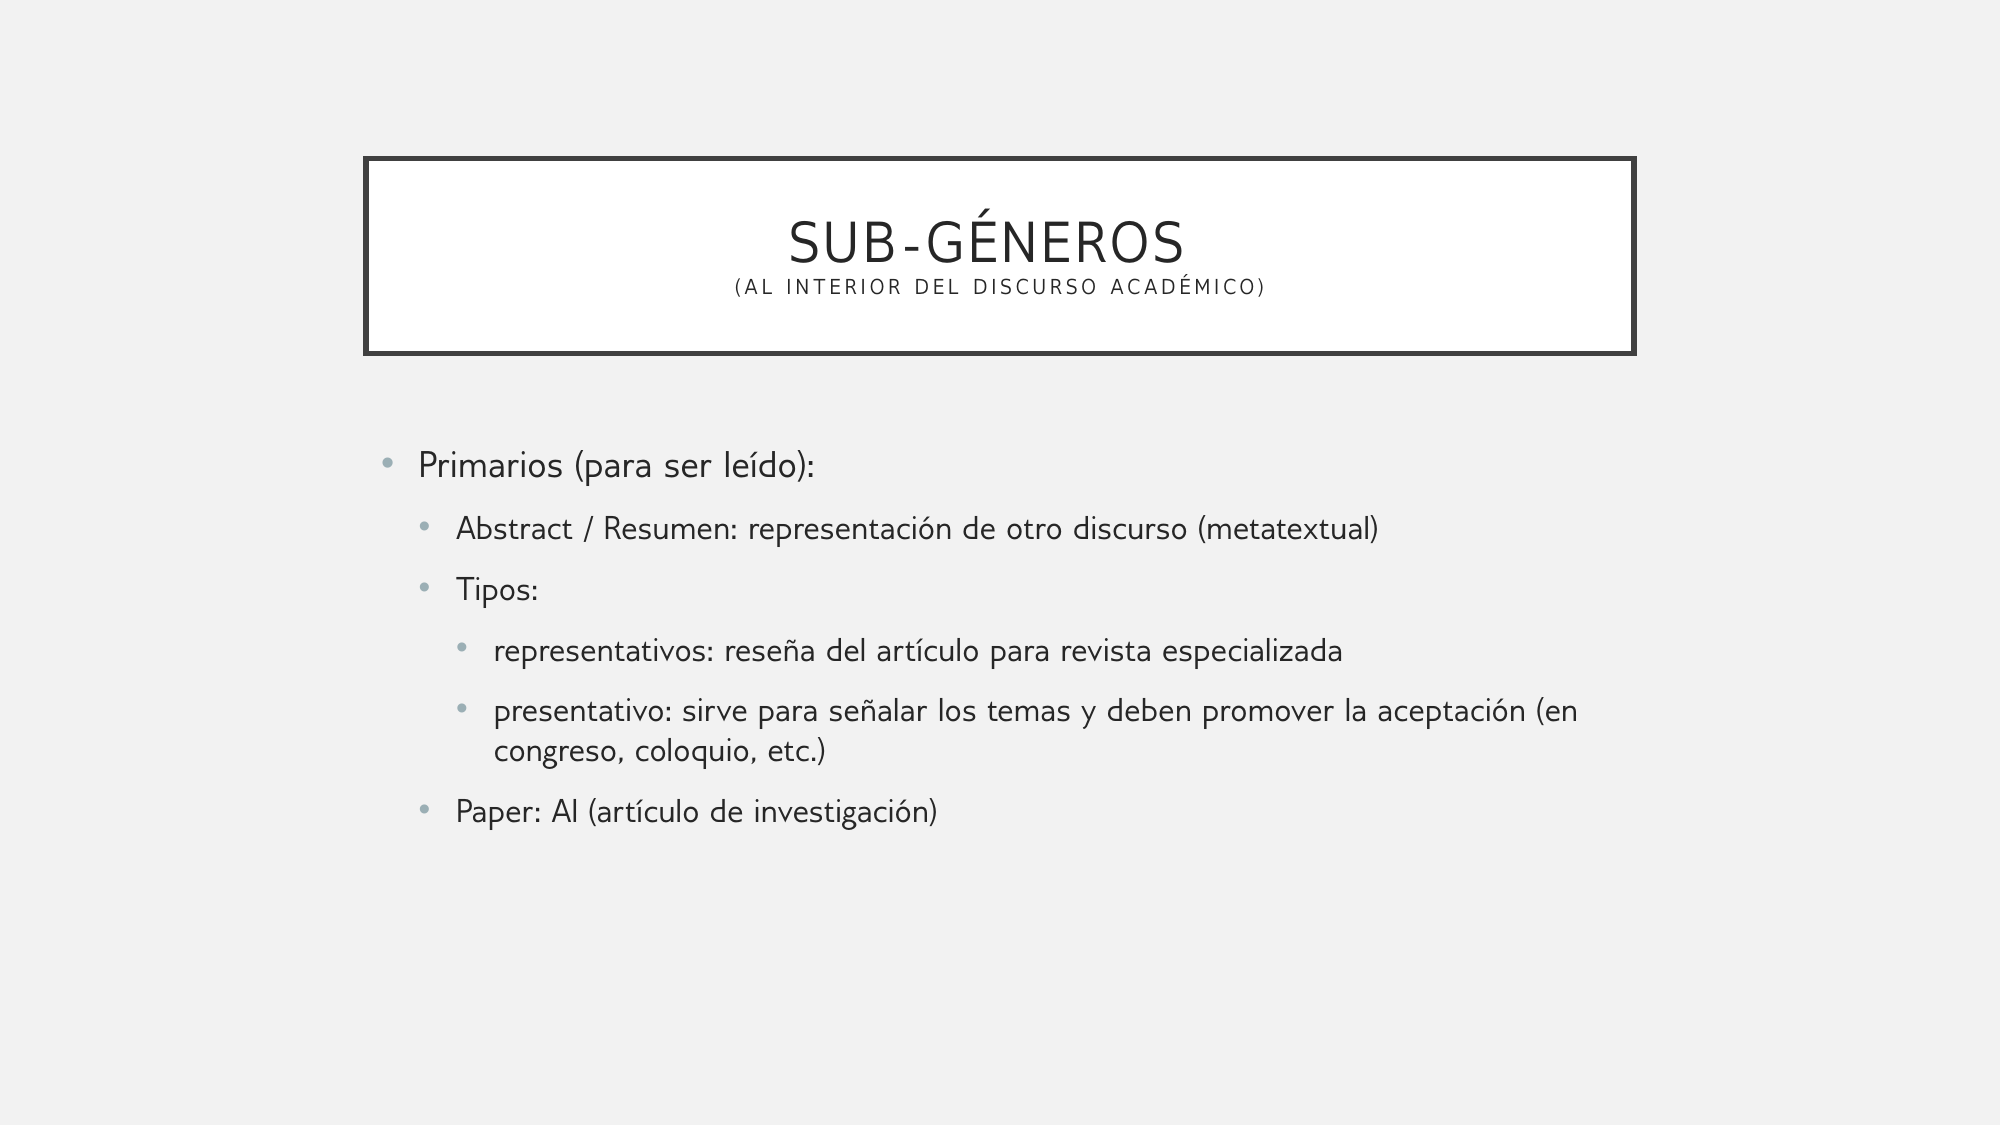

# Sub-Géneros (al interior del discurso académico)
Primarios (para ser leído):
Abstract / Resumen: representación de otro discurso (metatextual)
Tipos:
representativos: reseña del artículo para revista especializada
presentativo: sirve para señalar los temas y deben promover la aceptación (en congreso, coloquio, etc.)
Paper: AI (artículo de investigación)